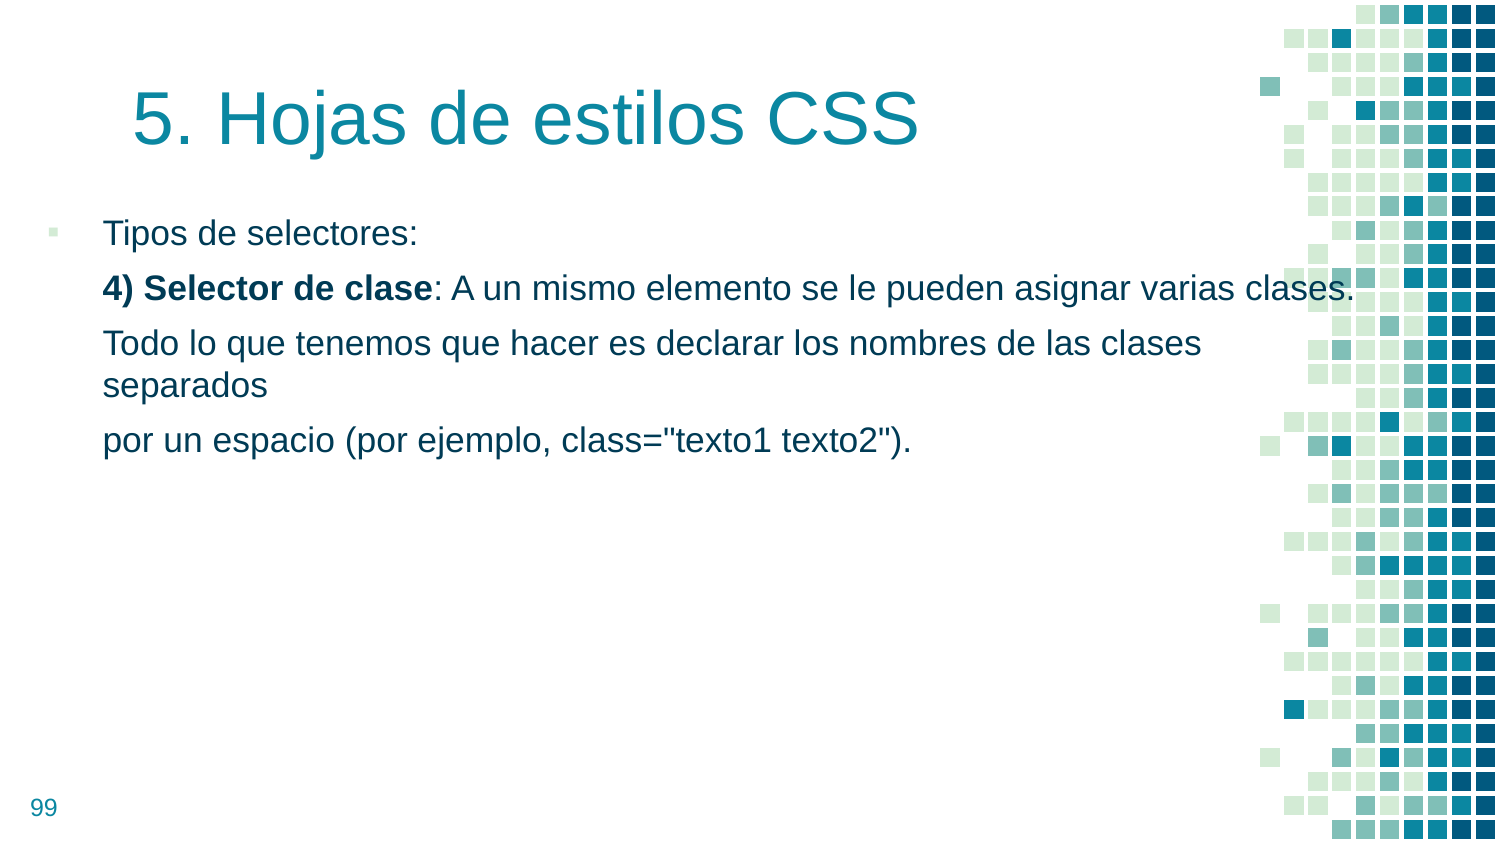

# 5. Hojas de estilos CSS

Tipos de selectores:
4) Selector de clase: A un mismo elemento se le pueden asignar varias clases.
Todo lo que tenemos que hacer es declarar los nombres de las clases separados
por un espacio (por ejemplo, class="texto1 texto2").

99